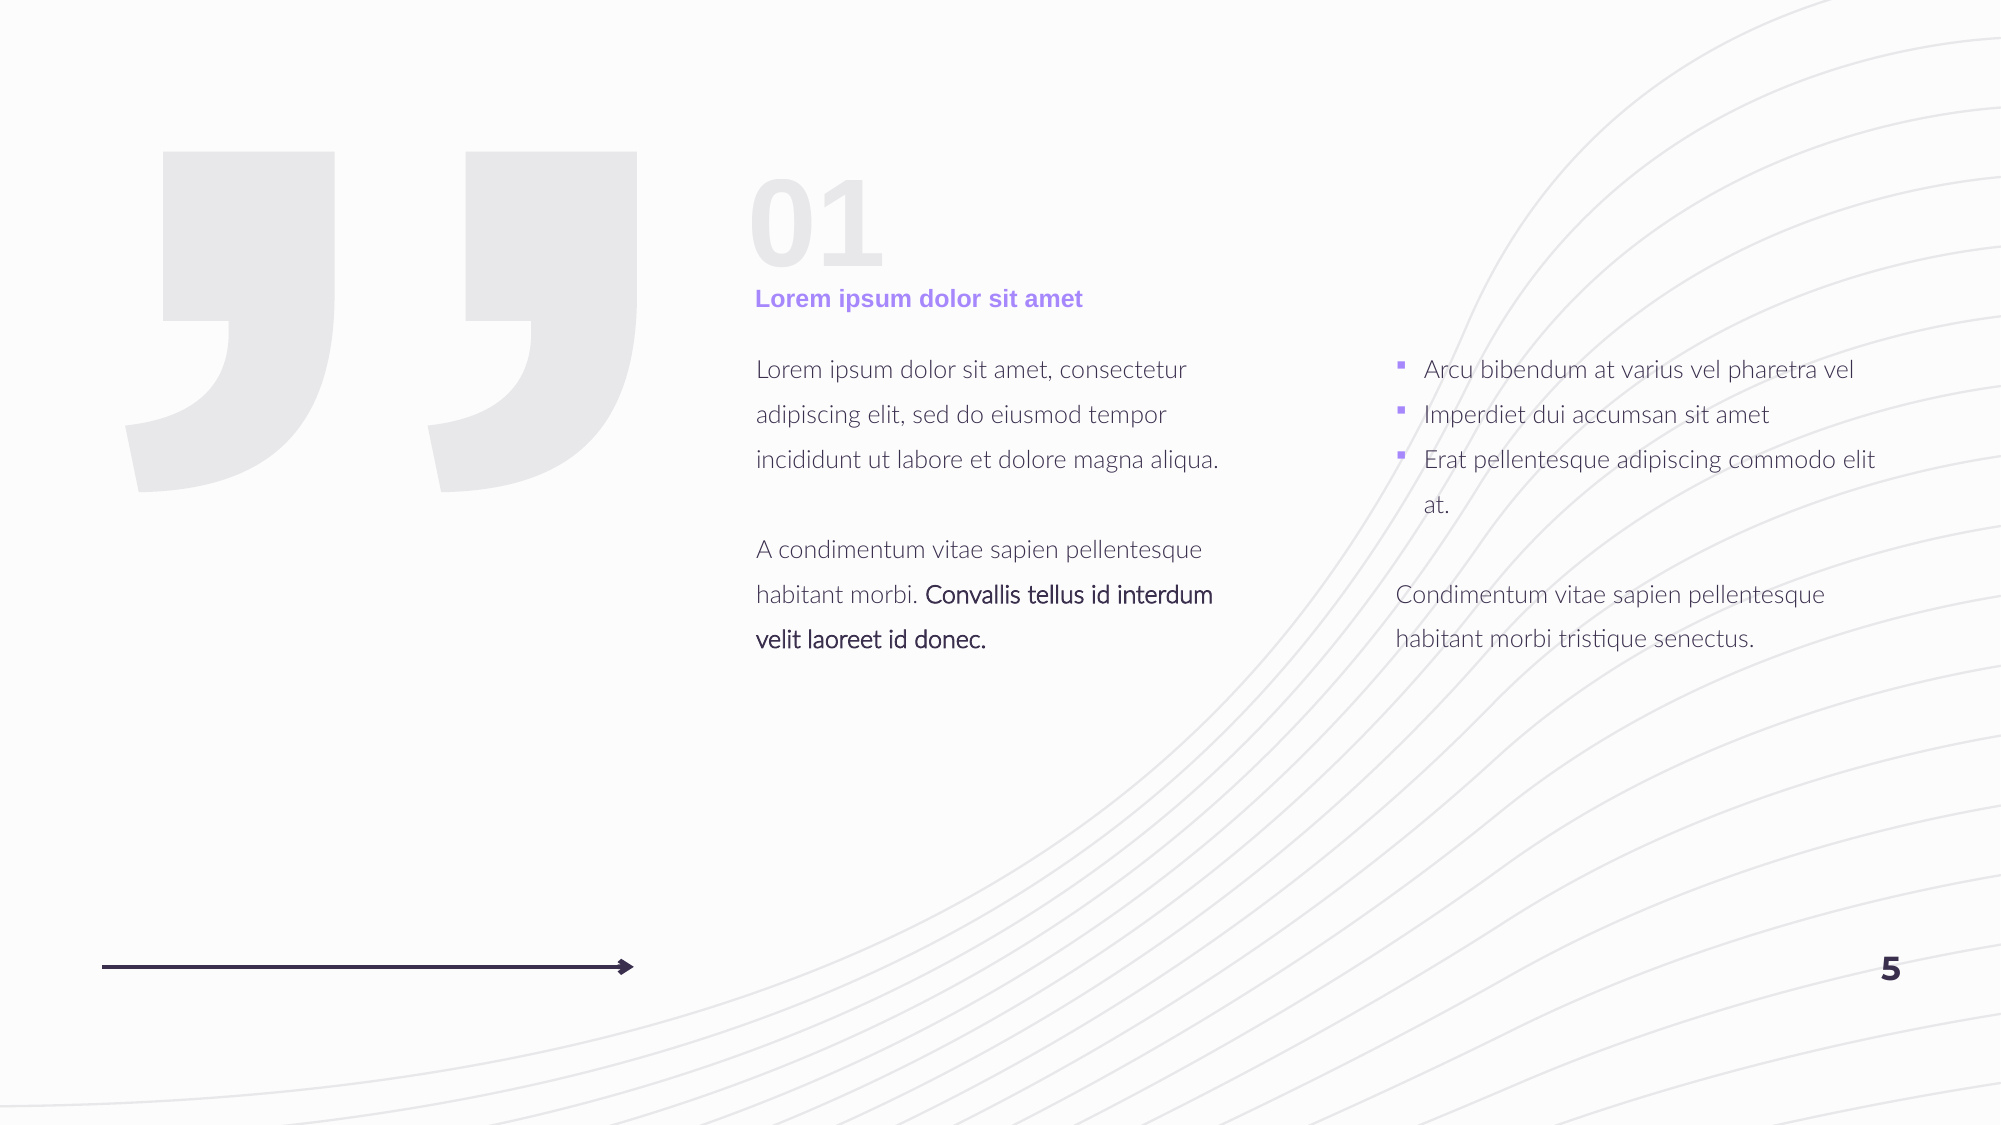

01

Lorem ipsum dolor sit amet
Lorem ipsum dolor sit amet, consectetur adipiscing elit, sed do eiusmod tempor incididunt ut labore et dolore magna aliqua.

A condimentum vitae sapien pellentesque habitant morbi. Convallis tellus id interdum velit laoreet id donec.
Arcu bibendum at varius vel pharetra vel
Imperdiet dui accumsan sit amet
Erat pellentesque adipiscing commodo elit at.

Condimentum vitae sapien pellentesque habitant morbi tristique senectus.